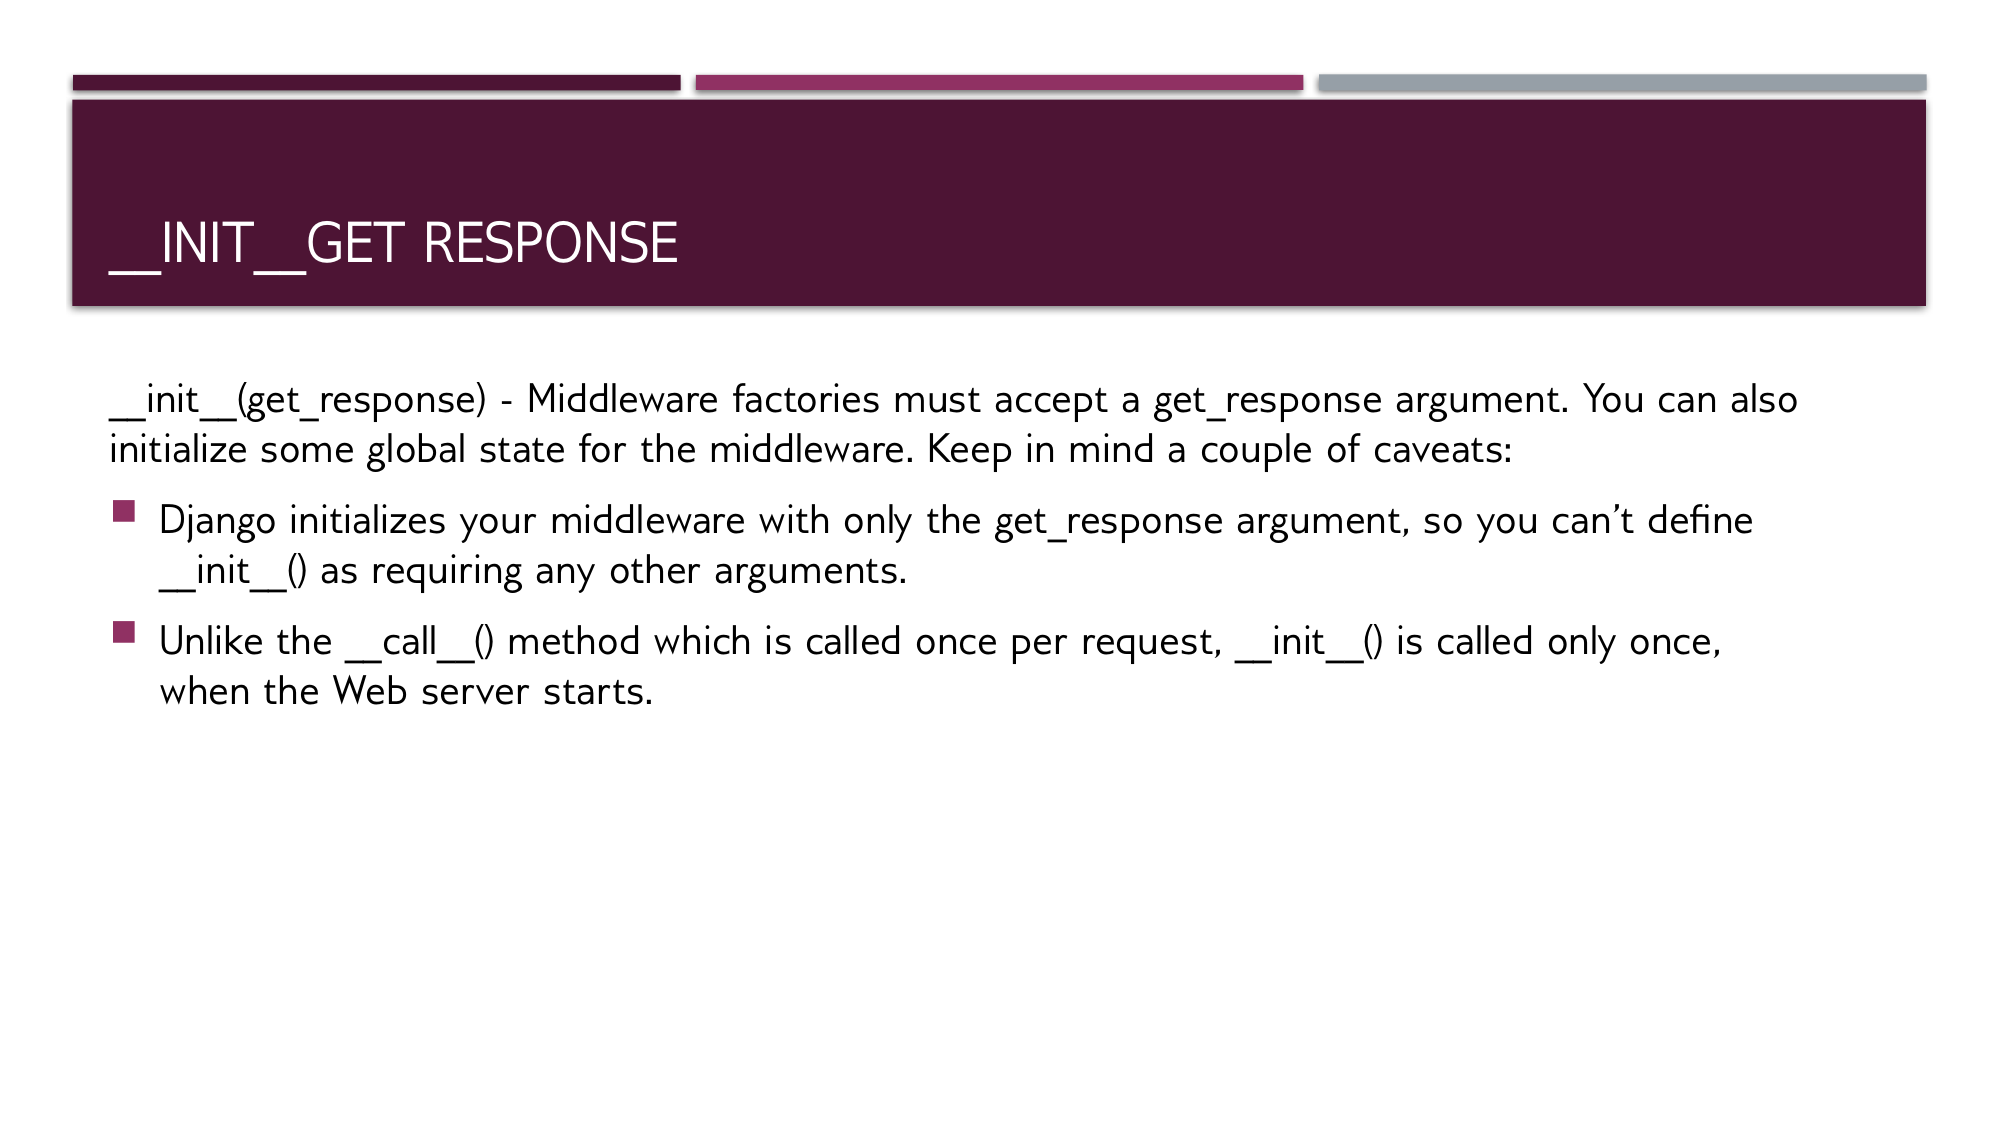

# __init__get response
__init__(get_response) - Middleware factories must accept a get_response argument. You can also initialize some global state for the middleware. Keep in mind a couple of caveats:
Django initializes your middleware with only the get_response argument, so you can’t define __init__() as requiring any other arguments.
Unlike the __call__() method which is called once per request, __init__() is called only once, when the Web server starts.